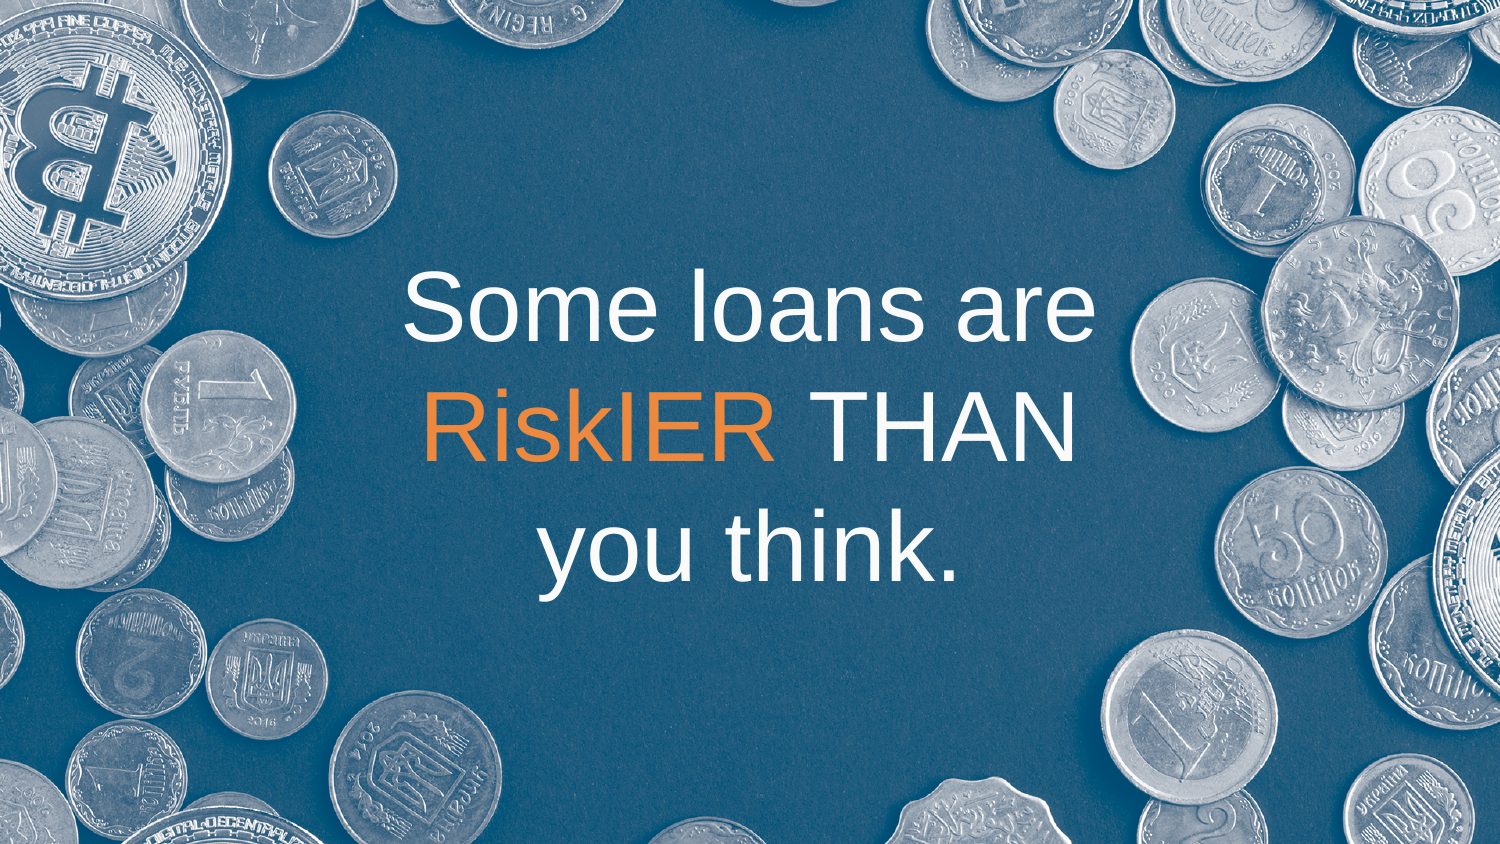

# Some loans are RiskIER THAN you think.